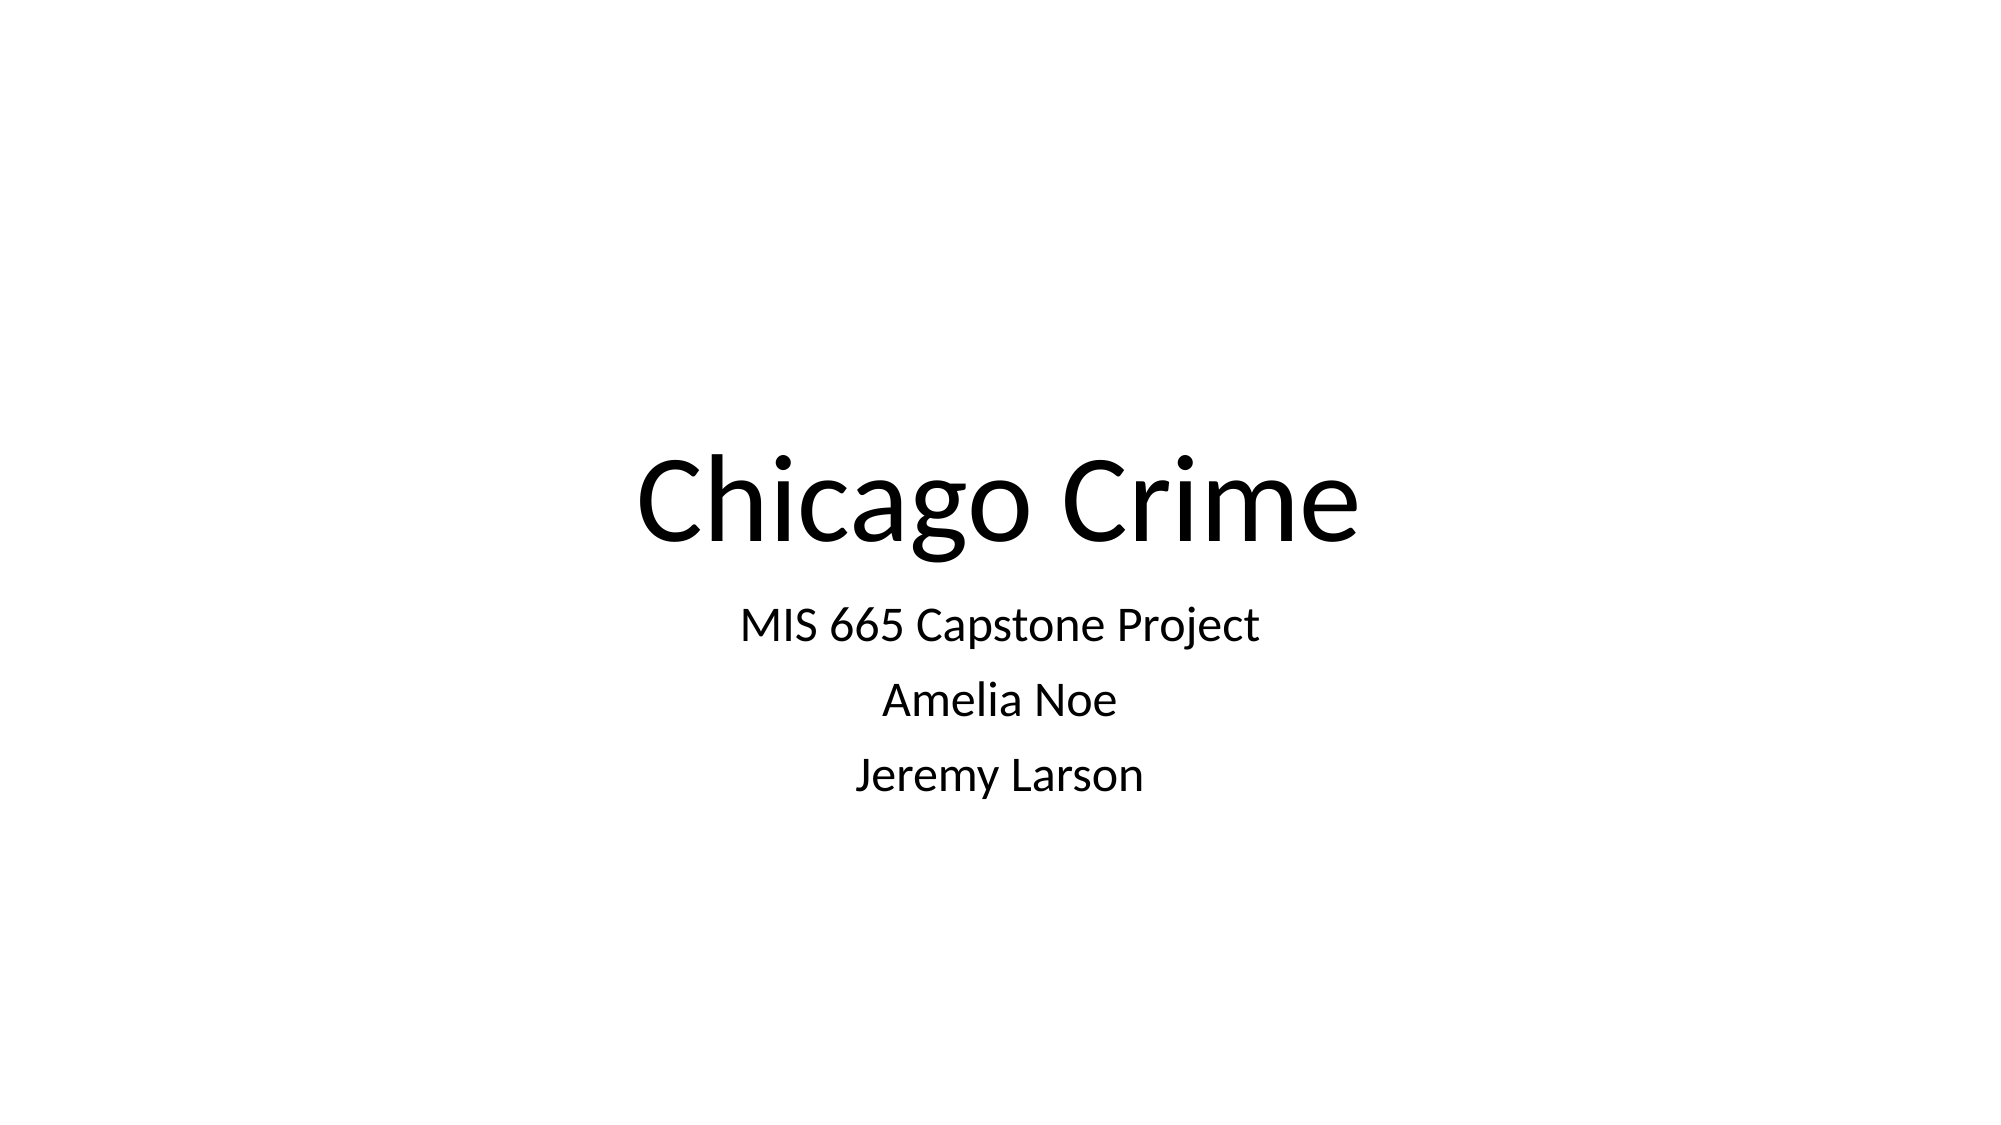

# Chicago Crime
MIS 665 Capstone Project
Amelia Noe
Jeremy Larson